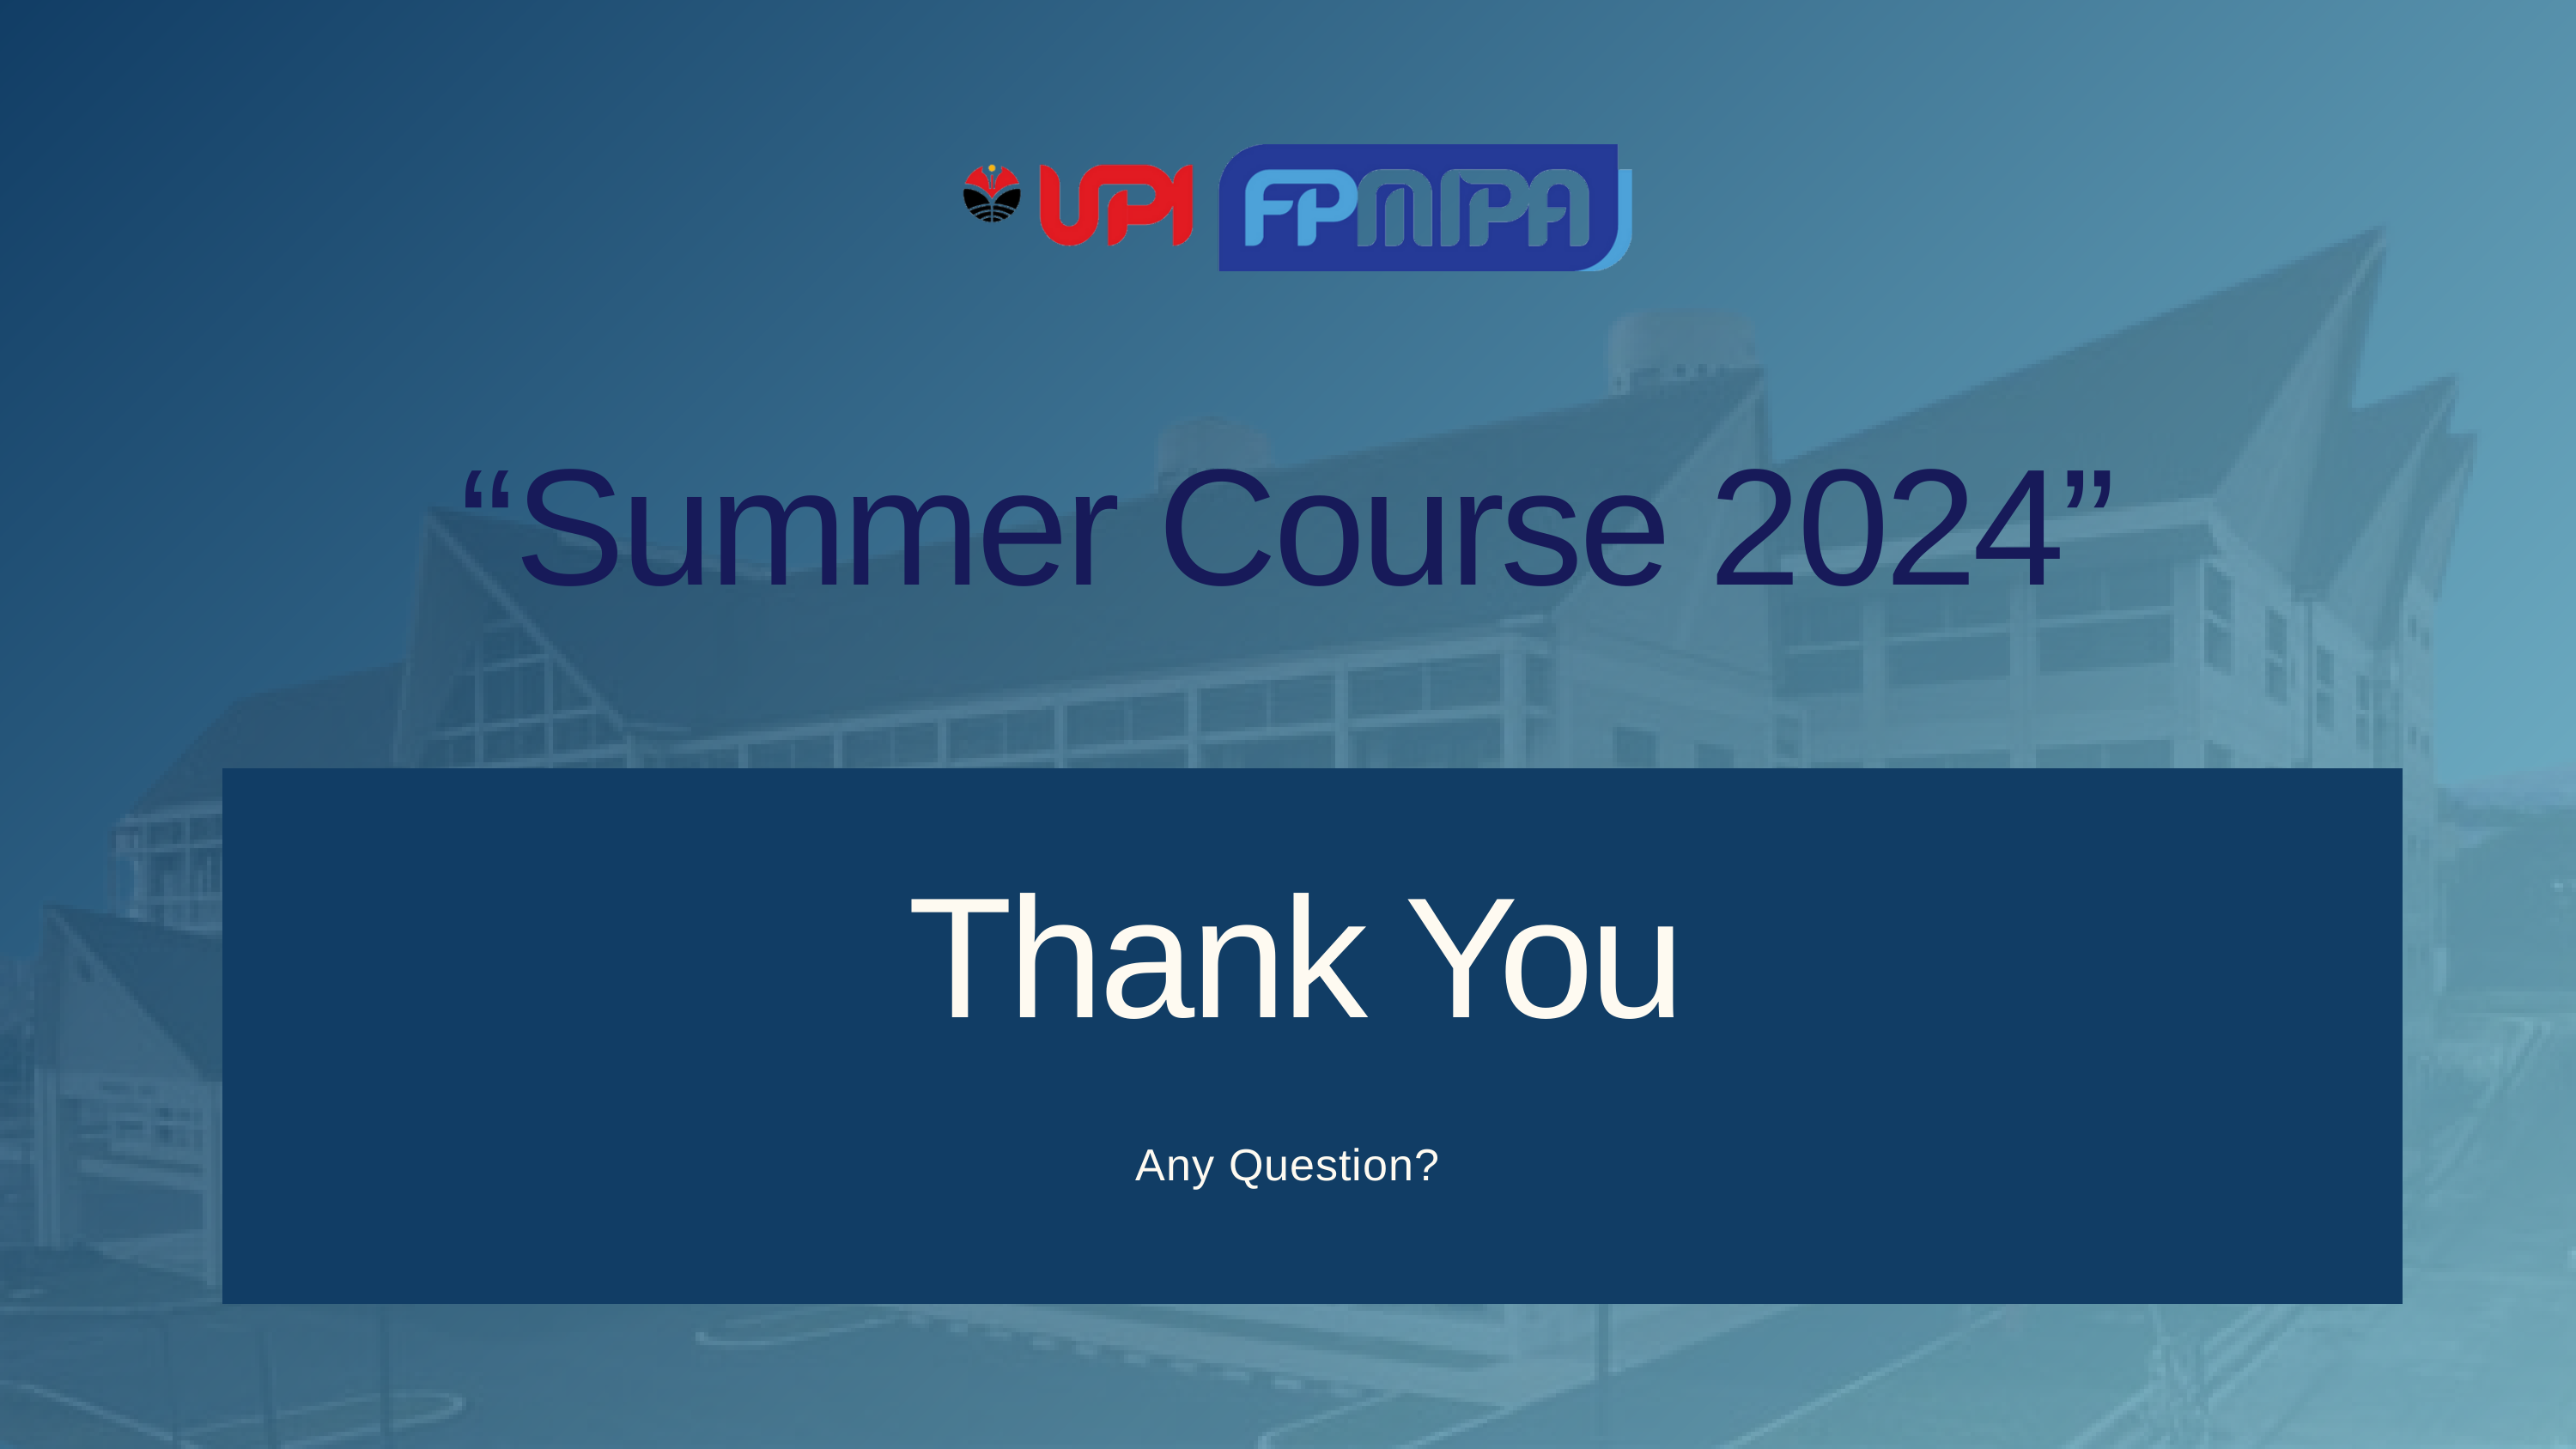

“Summer Course 2024”

Thank You
Any Question?